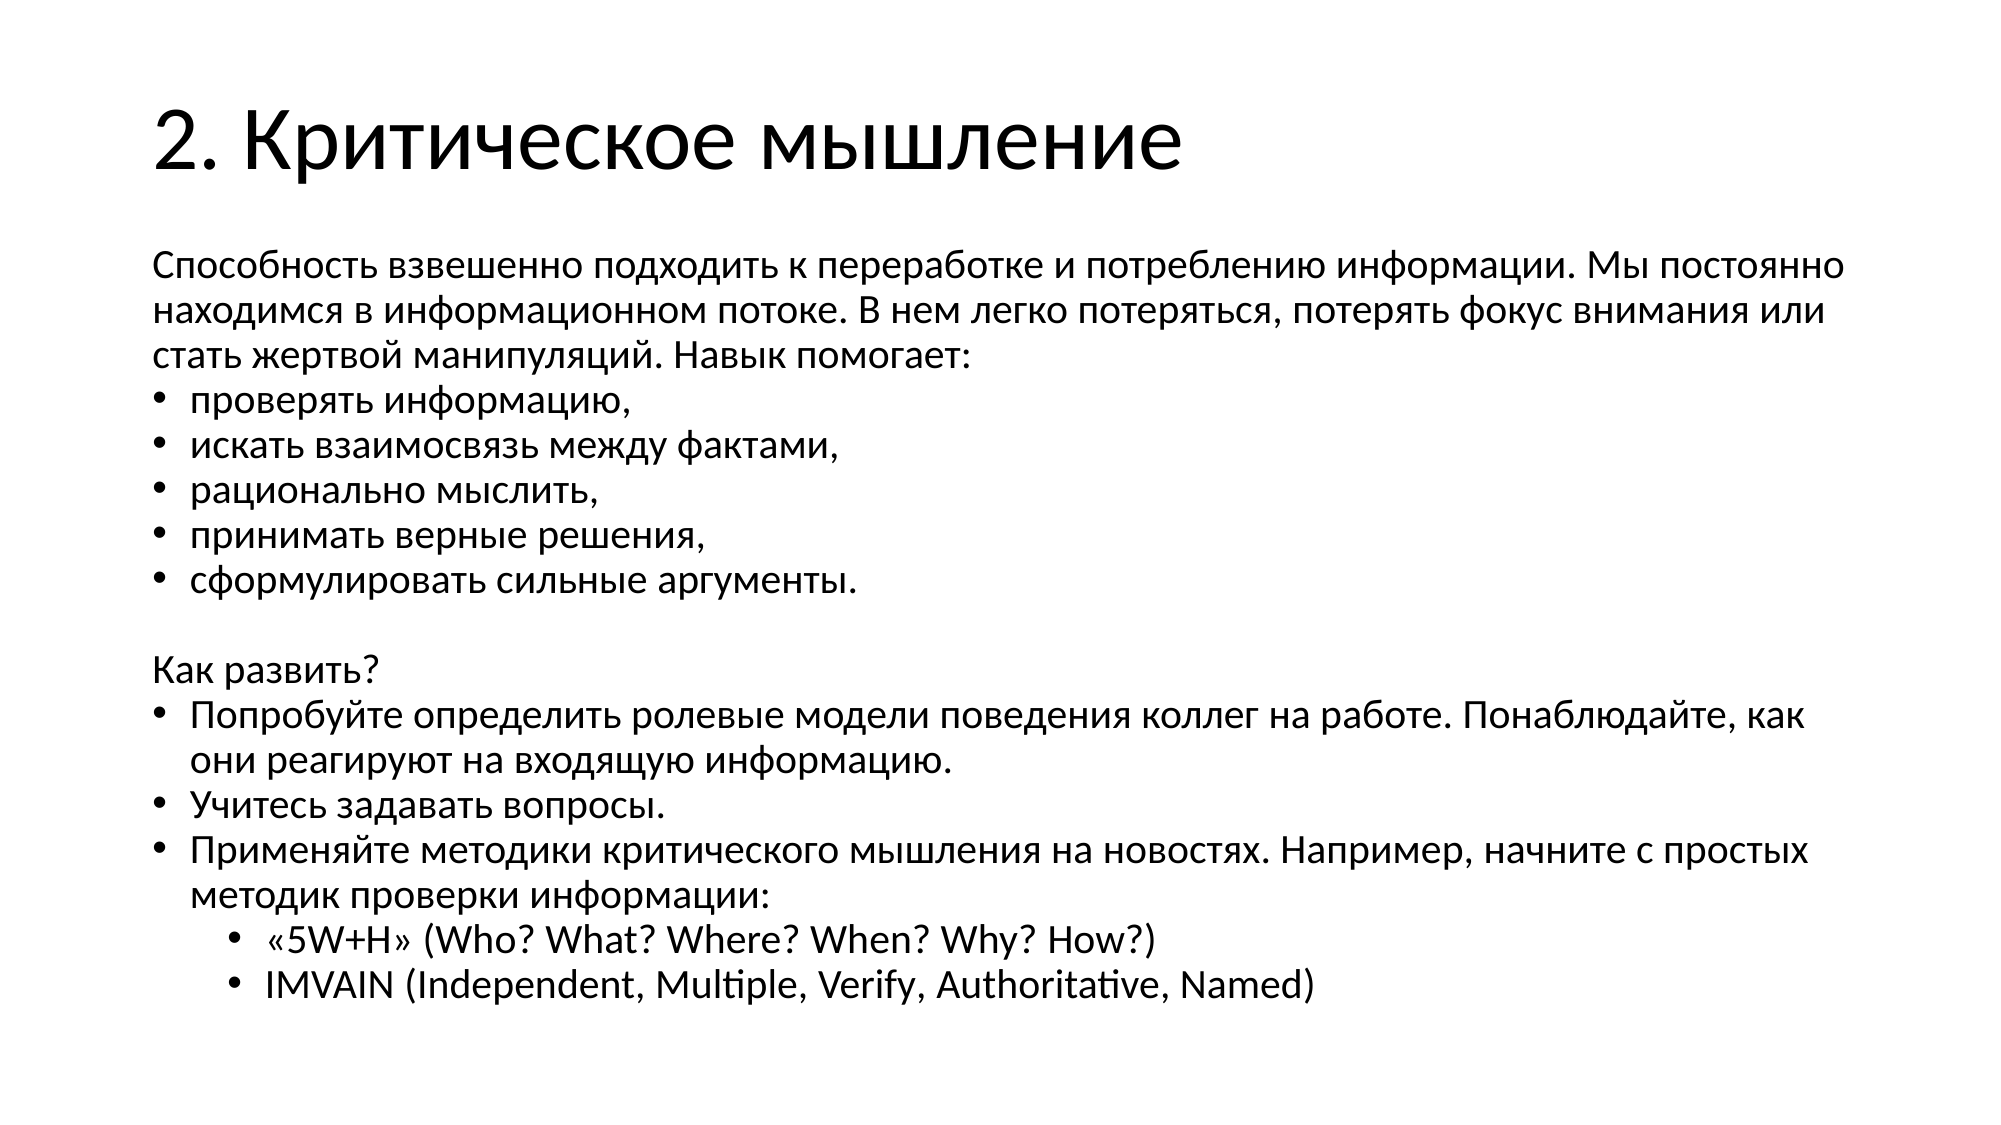

# 2. Критическое мышление
Способность взвешенно подходить к переработке и потреблению информации. Мы постоянно находимся в информационном потоке. В нем легко потеряться, потерять фокус внимания или стать жертвой манипуляций. Навык помогает:
проверять информацию,
искать взаимосвязь между фактами,
рационально мыслить,
принимать верные решения,
сформулировать сильные аргументы.

Как развить?
Попробуйте определить ролевые модели поведения коллег на работе. Понаблюдайте, как они реагируют на входящую информацию.
Учитесь задавать вопросы.
Применяйте методики критического мышления на новостях. Например, начните с простых методик проверки информации:
«5W+H» (Who? What? Where? When? Why? How?)
IMVAIN (Independent, Multiple, Verify, Authoritative, Named)